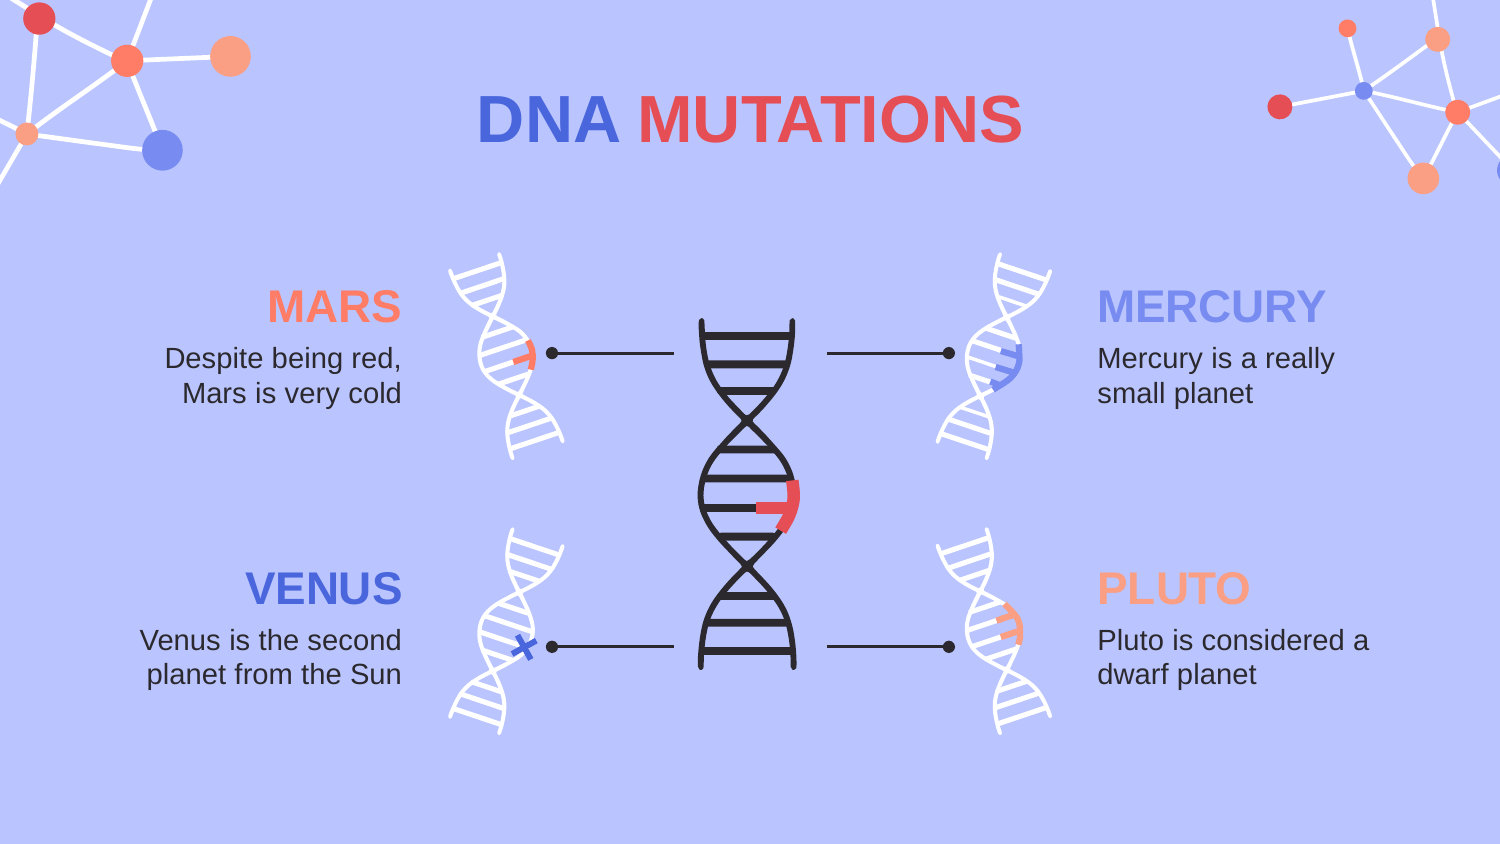

# DNA MUTATIONS

MARS
MERCURY

Despite being red, Mars is very cold
Mercury is a really small planet

VENUS
PLUTO
Venus is the second planet from the Sun
Pluto is considered a dwarf planet